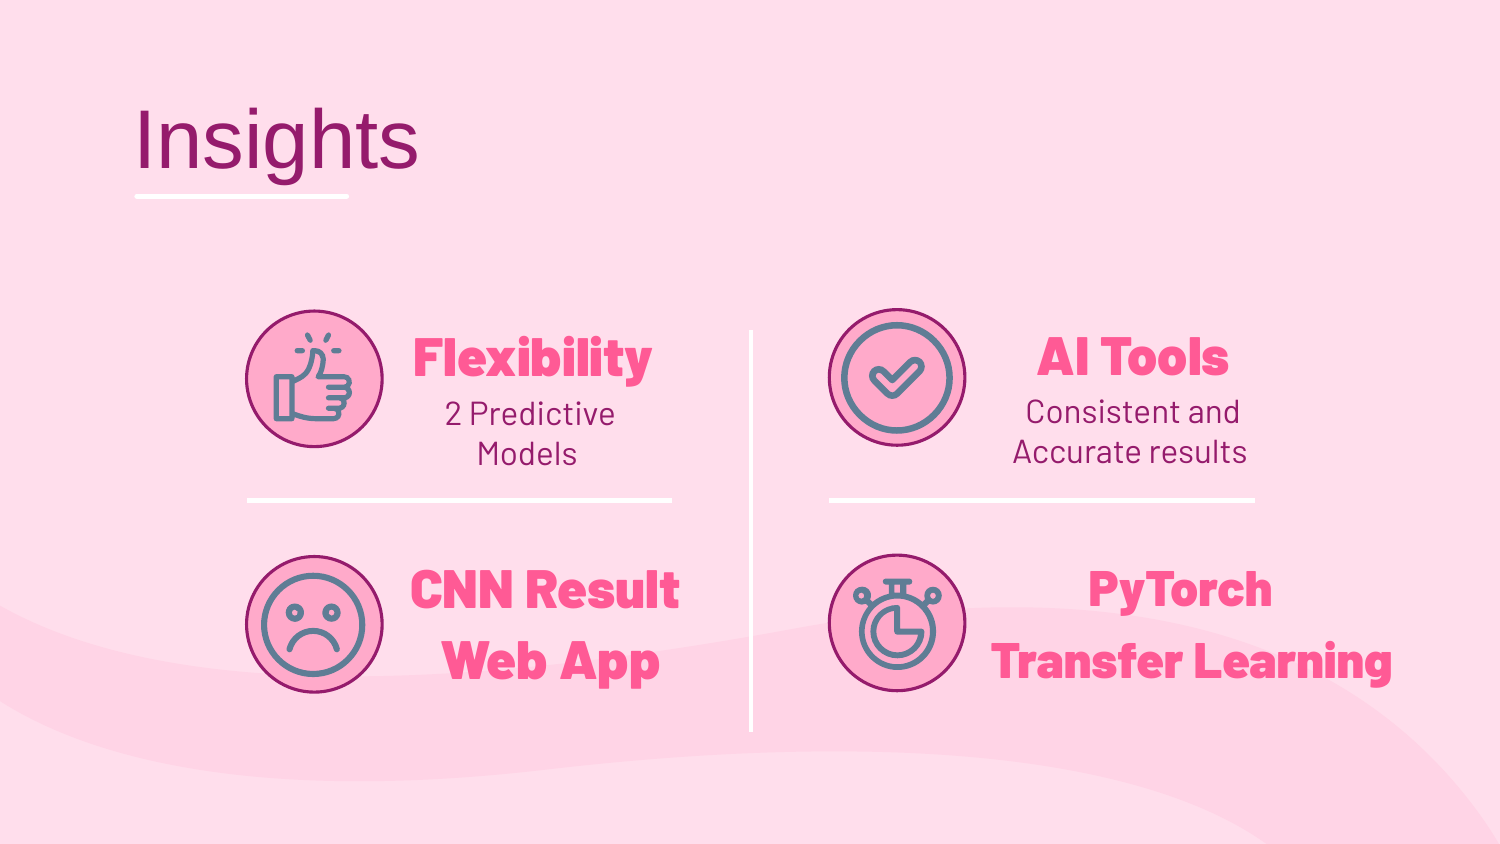

# Insights

AI Tools
Flexibility

Consistent and Accurate results
2 Predictive Models

PyTorch
CNN Result

Web App
Transfer Learning